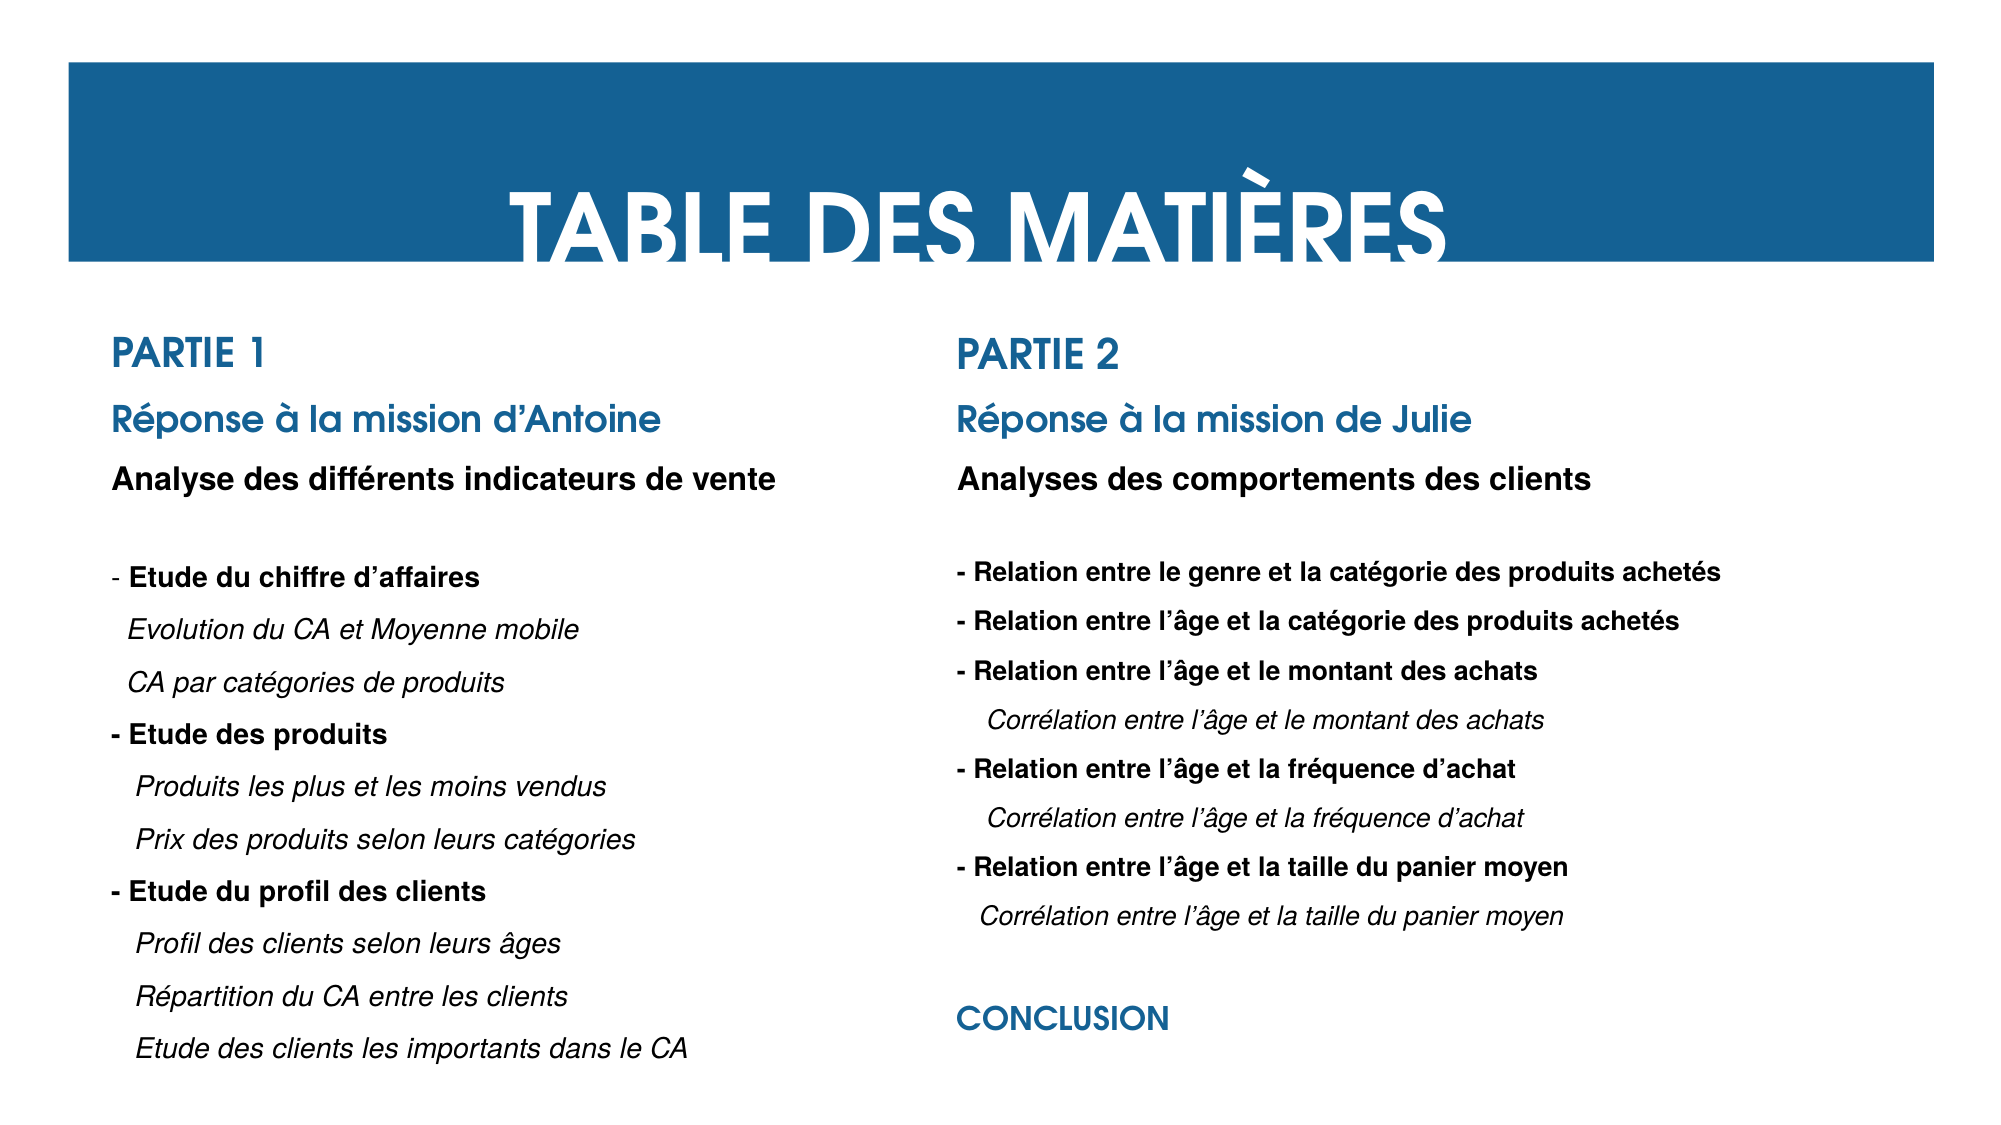

# Table des matières
PARTIE 1
Réponse à la mission d’Antoine
Analyse des différents indicateurs de vente

- Etude du chiffre d’affaires
  Evolution du CA et Moyenne mobile
  CA par catégories de produits
- Etude des produits
   Produits les plus et les moins vendus
   Prix des produits selon leurs catégories
- Etude du profil des clients
   Profil des clients selon leurs âges
   Répartition du CA entre les clients
   Etude des clients les importants dans le CA

PARTIE 2
Réponse à la mission de Julie
Analyses des comportements des clients

- Relation entre le genre et la catégorie des produits achetés
- Relation entre l’âge et la catégorie des produits achetés
- Relation entre l’âge et le montant des achats
    Corrélation entre l’âge et le montant des achats
- Relation entre l’âge et la fréquence d’achat
    Corrélation entre l’âge et la fréquence d’achat
- Relation entre l’âge et la taille du panier moyen
   Corrélation entre l’âge et la taille du panier moyen

CONCLUSION